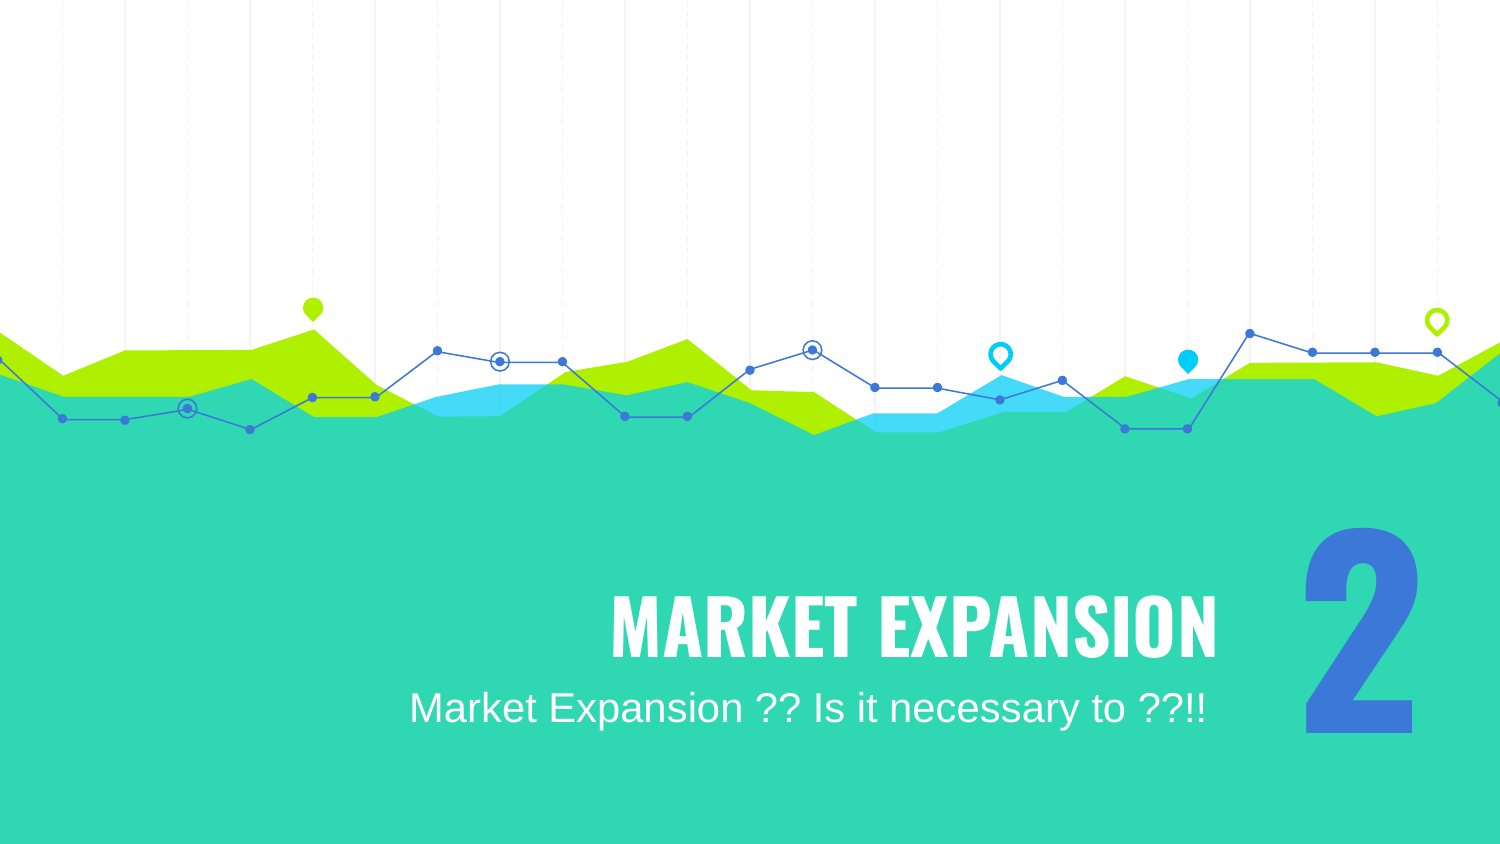

# MARKET EXPANSION
2
Market Expansion ?? Is it necessary to ??!!